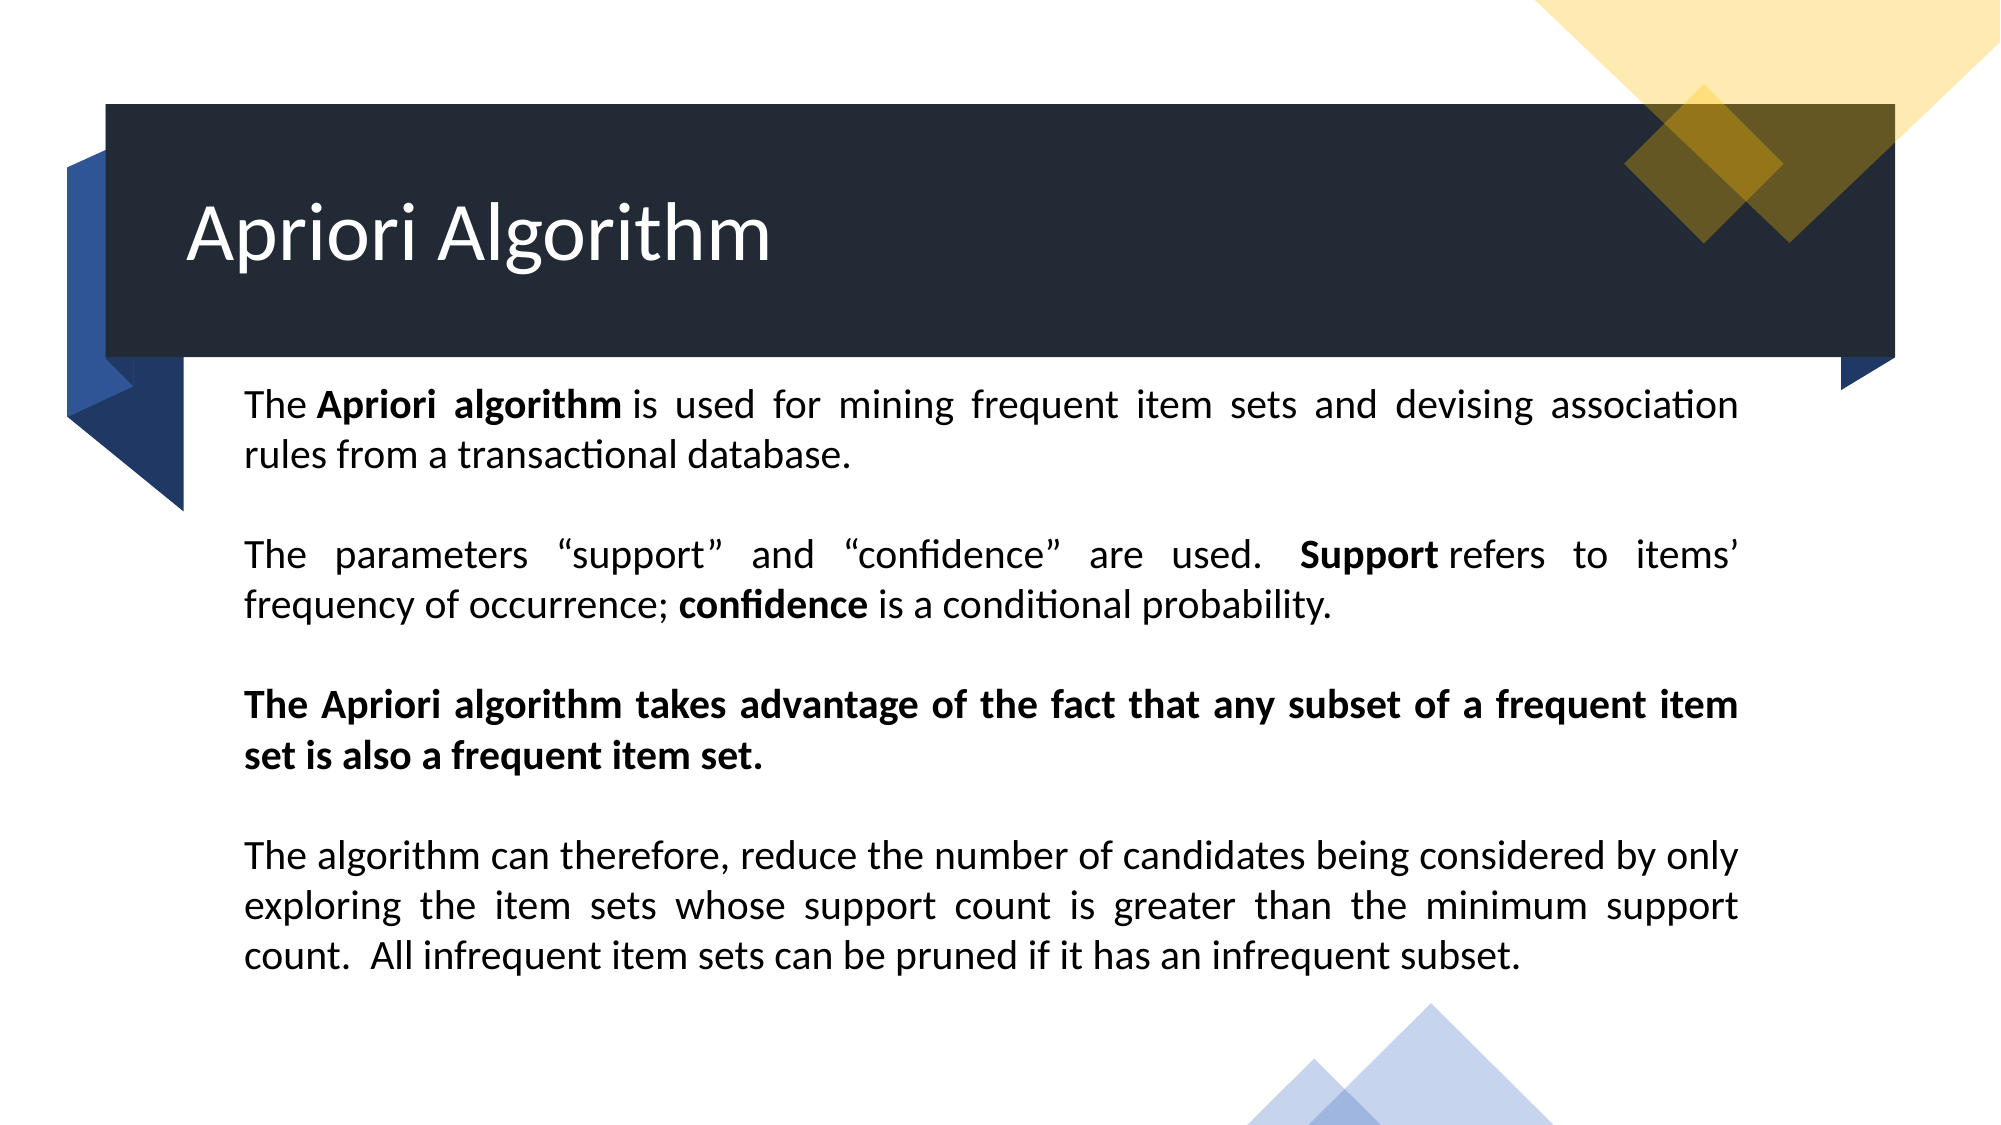

Apriori Algorithm
The Apriori algorithm is used for mining frequent item sets and devising association rules from a transactional database.

The parameters “support” and “confidence” are used.  Support refers to items’ frequency of occurrence; confidence is a conditional probability.

The Apriori algorithm takes advantage of the fact that any subset of a frequent item set is also a frequent item set.

The algorithm can therefore, reduce the number of candidates being considered by only exploring the item sets whose support count is greater than the minimum support count.  All infrequent item sets can be pruned if it has an infrequent subset.